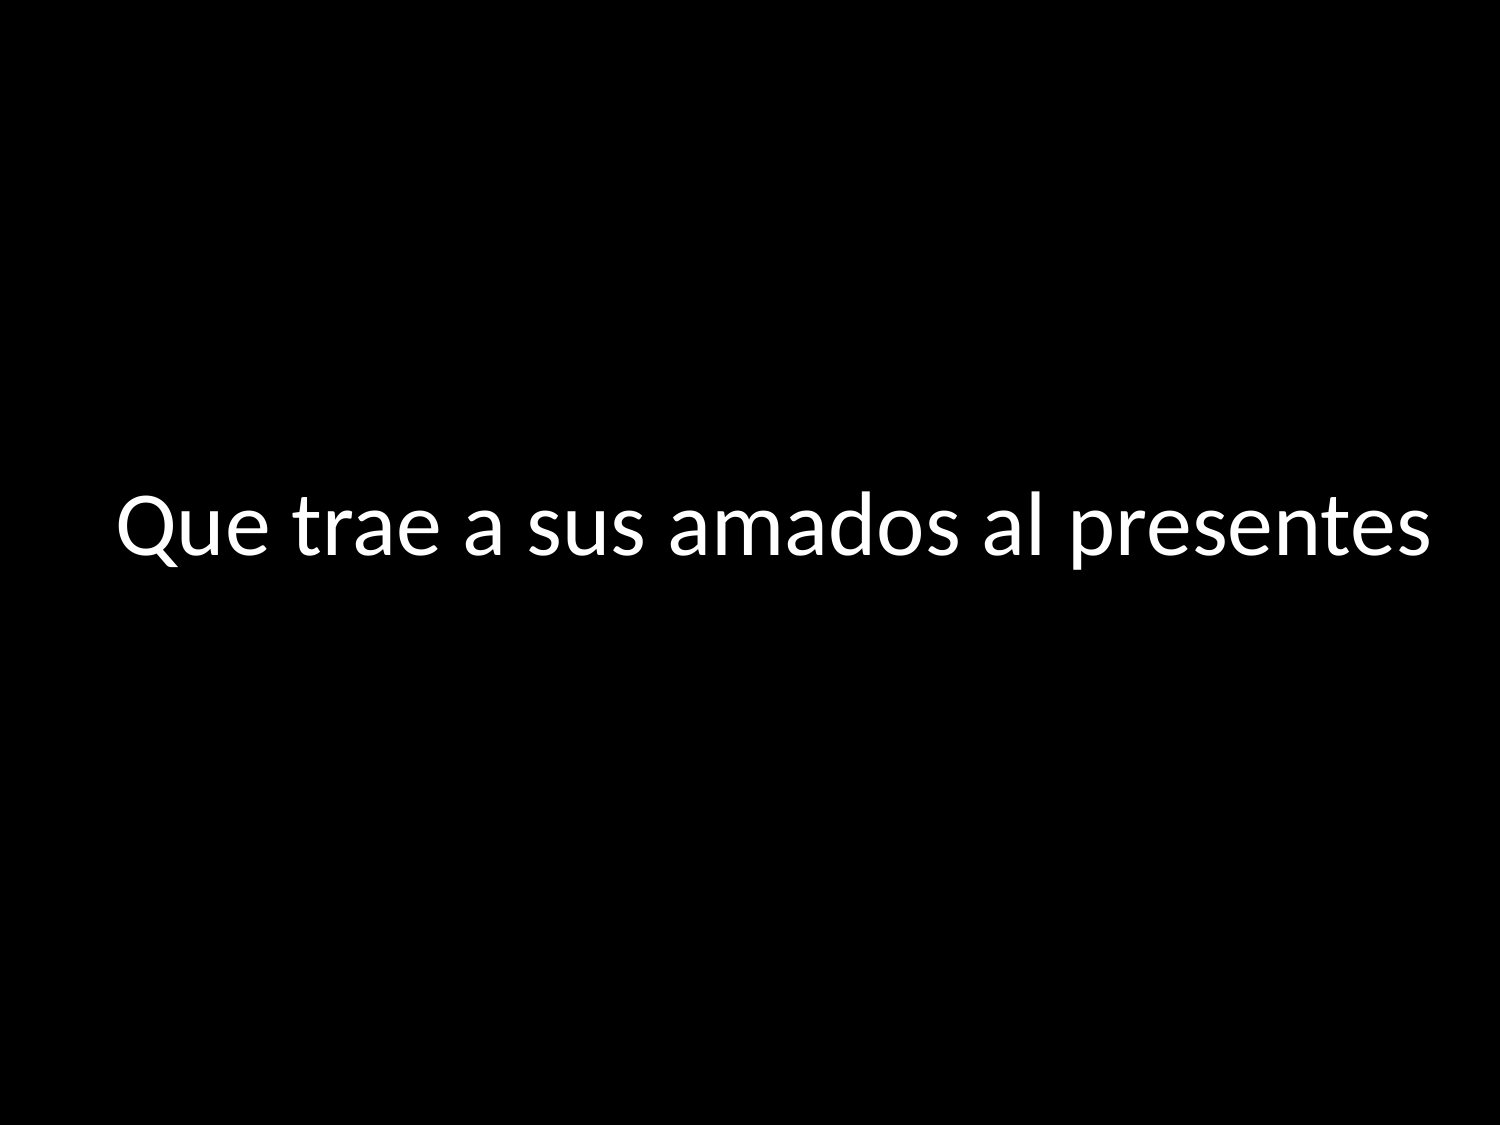

# Que trae a sus amados al presentes